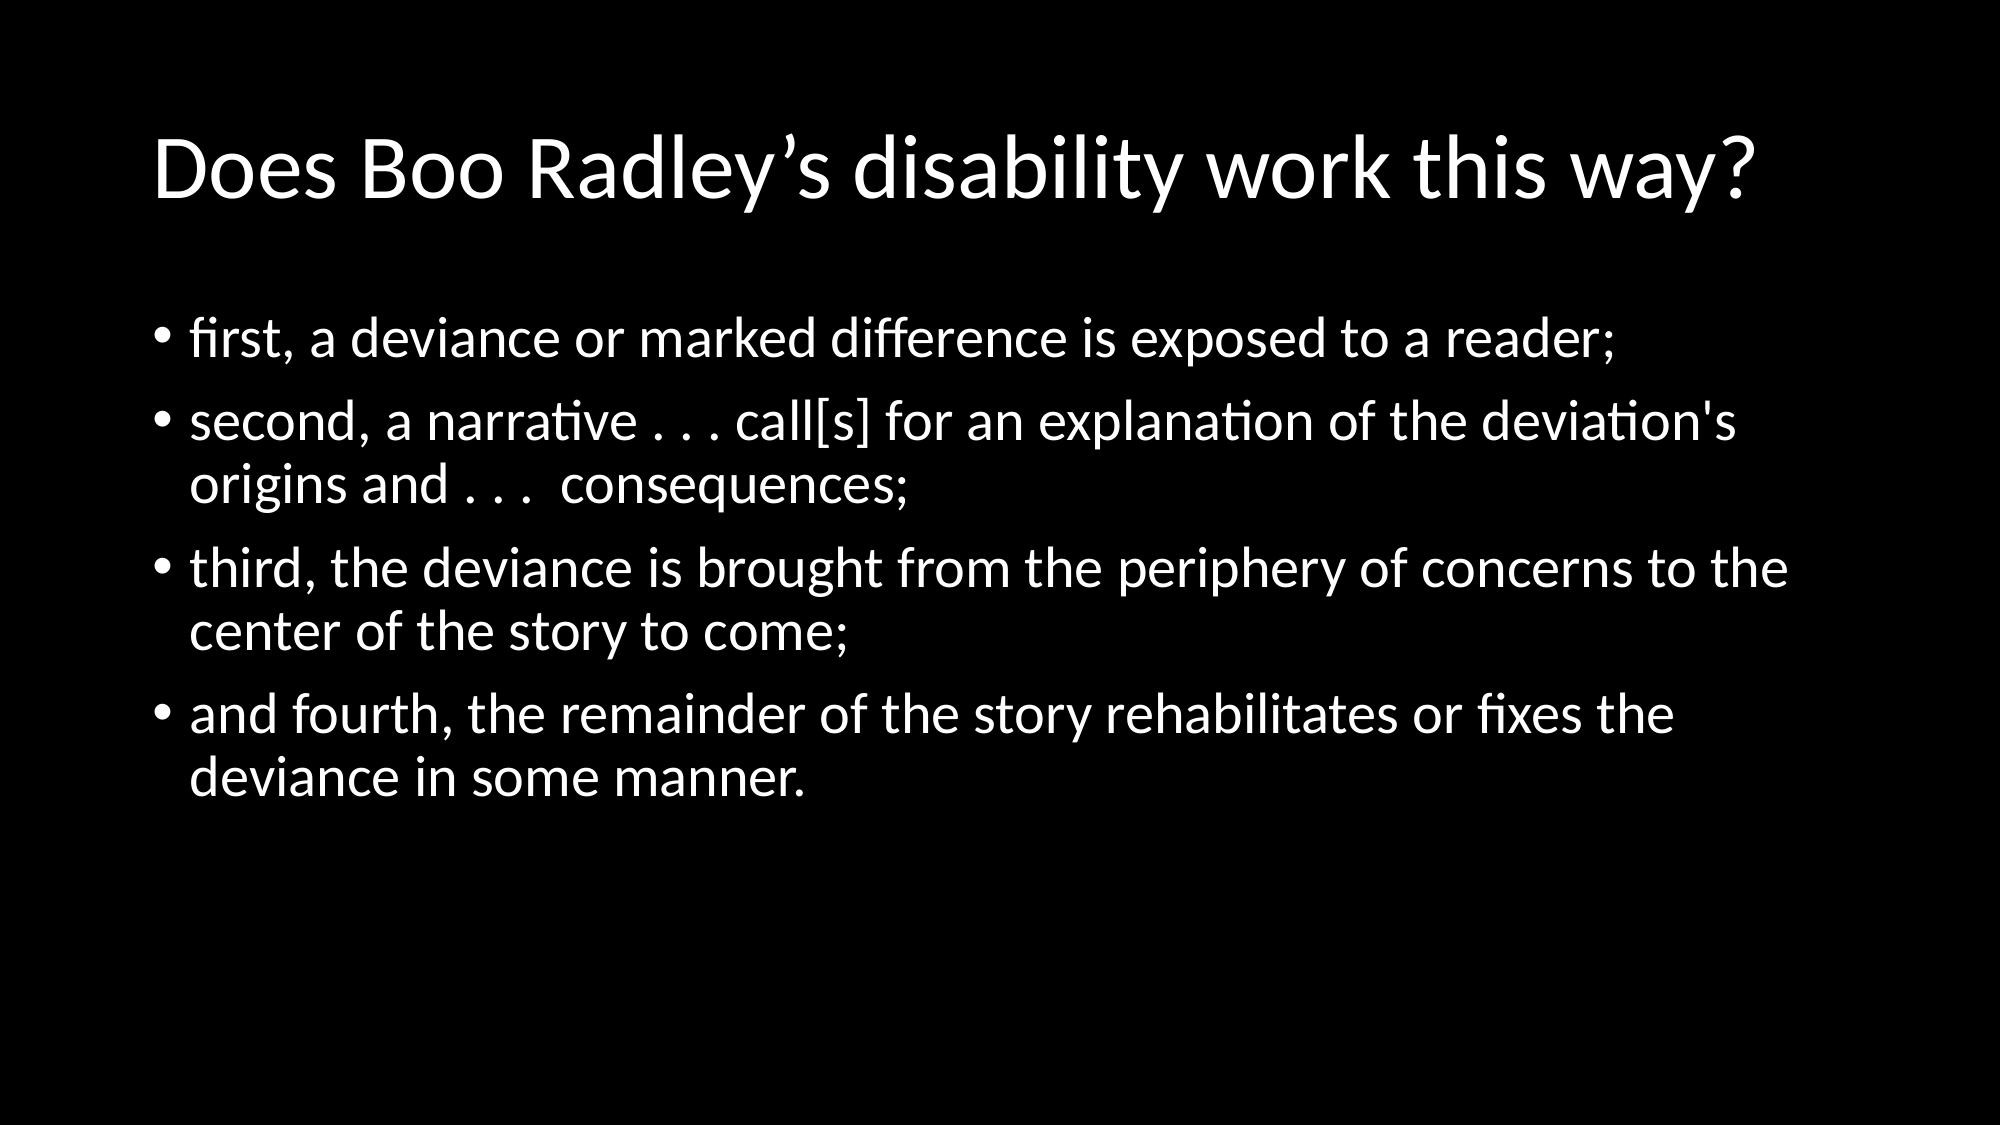

# Does Boo Radley’s disability work this way?
first, a deviance or marked difference is exposed to a reader;
second, a narrative . . . call[s] for an explanation of the deviation's origins and . . .  consequences;
third, the deviance is brought from the periphery of concerns to the center of the story to come;
and fourth, the remainder of the story rehabilitates or fixes the deviance in some manner.